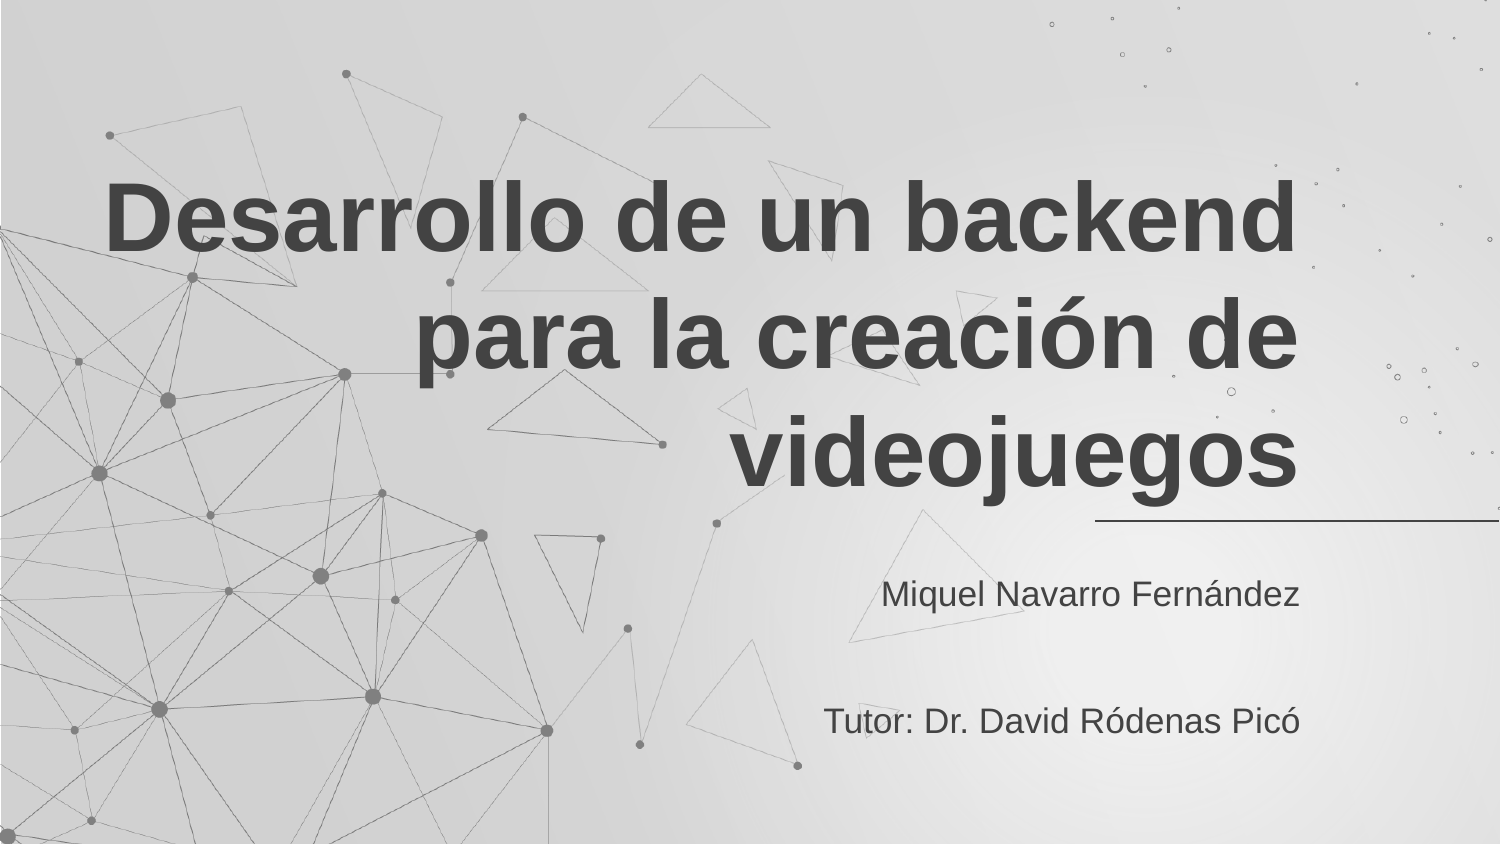

# Desarrollo de un backend para la creación de videojuegos
Miquel Navarro Fernández

Tutor: Dr. David Ródenas Picó